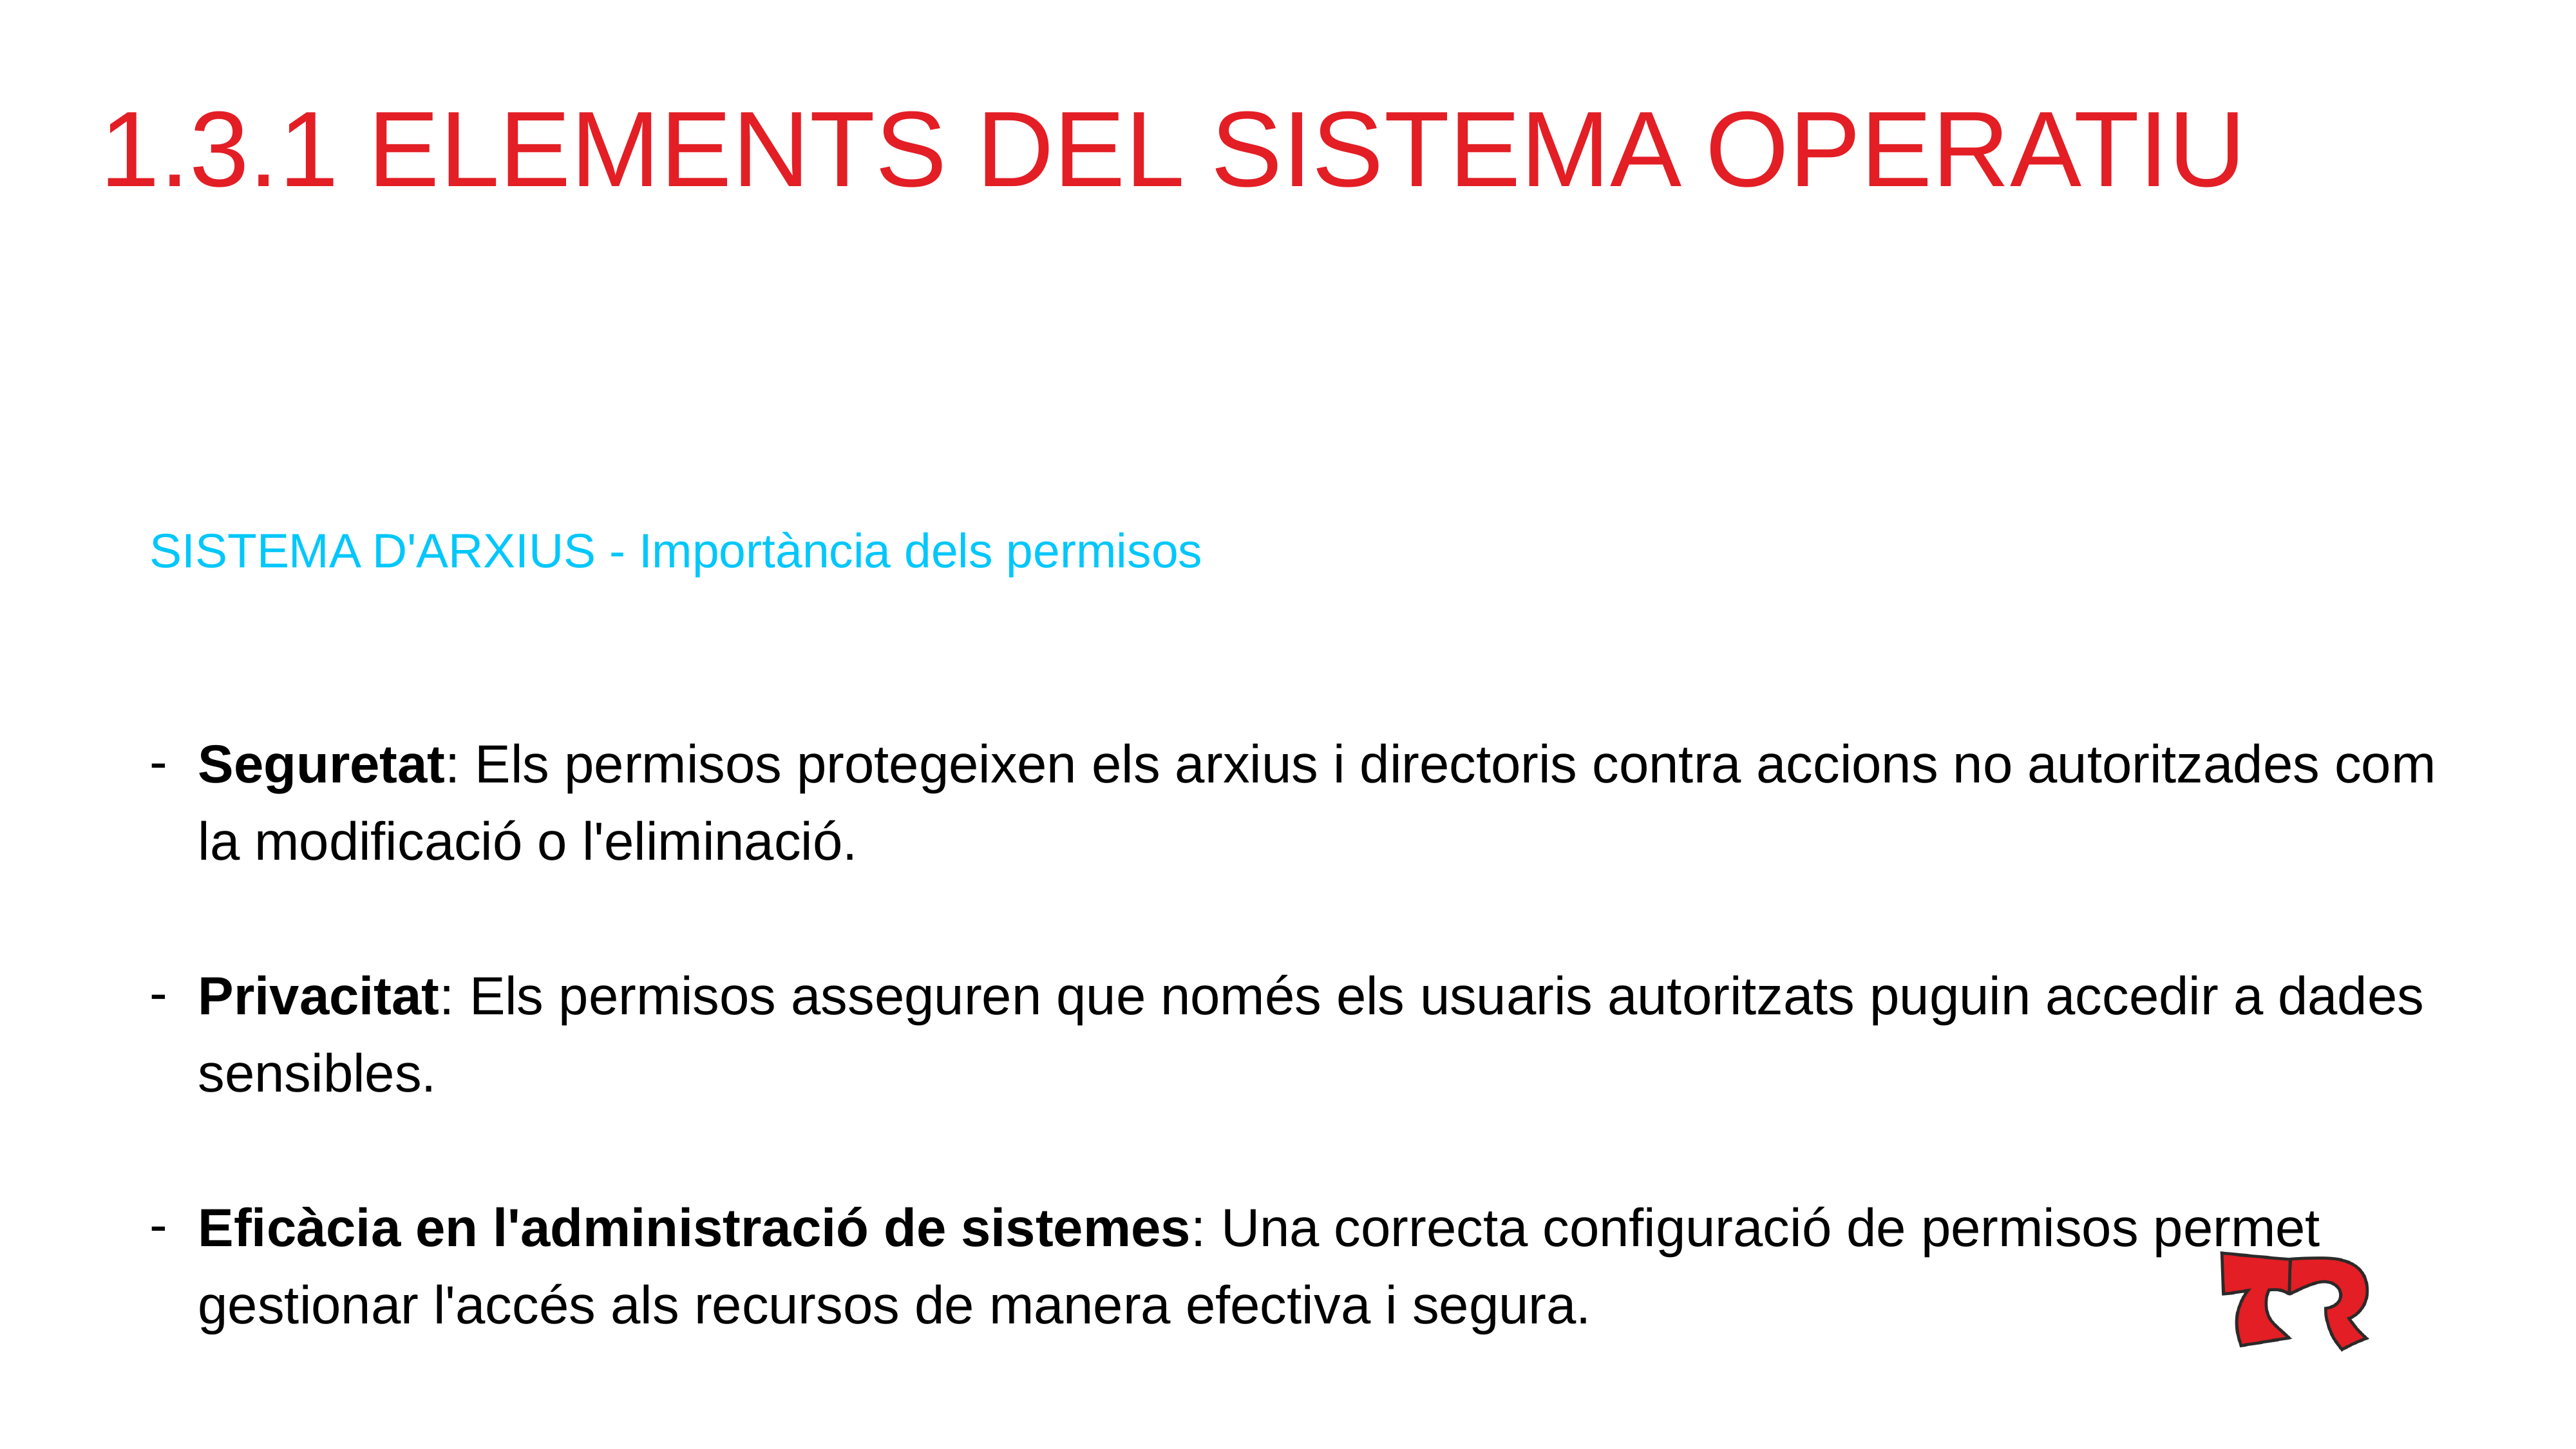

# 1.3.1 ELEMENTS DEL SISTEMA OPERATIU

SISTEMA D'ARXIUS - Importància dels permisos

Seguretat: Els permisos protegeixen els arxius i directoris contra accions no autoritzades com la modificació o l'eliminació.

Privacitat: Els permisos asseguren que només els usuaris autoritzats puguin accedir a dades sensibles.

Eficàcia en l'administració de sistemes: Una correcta configuració de permisos permet gestionar l'accés als recursos de manera efectiva i segura.